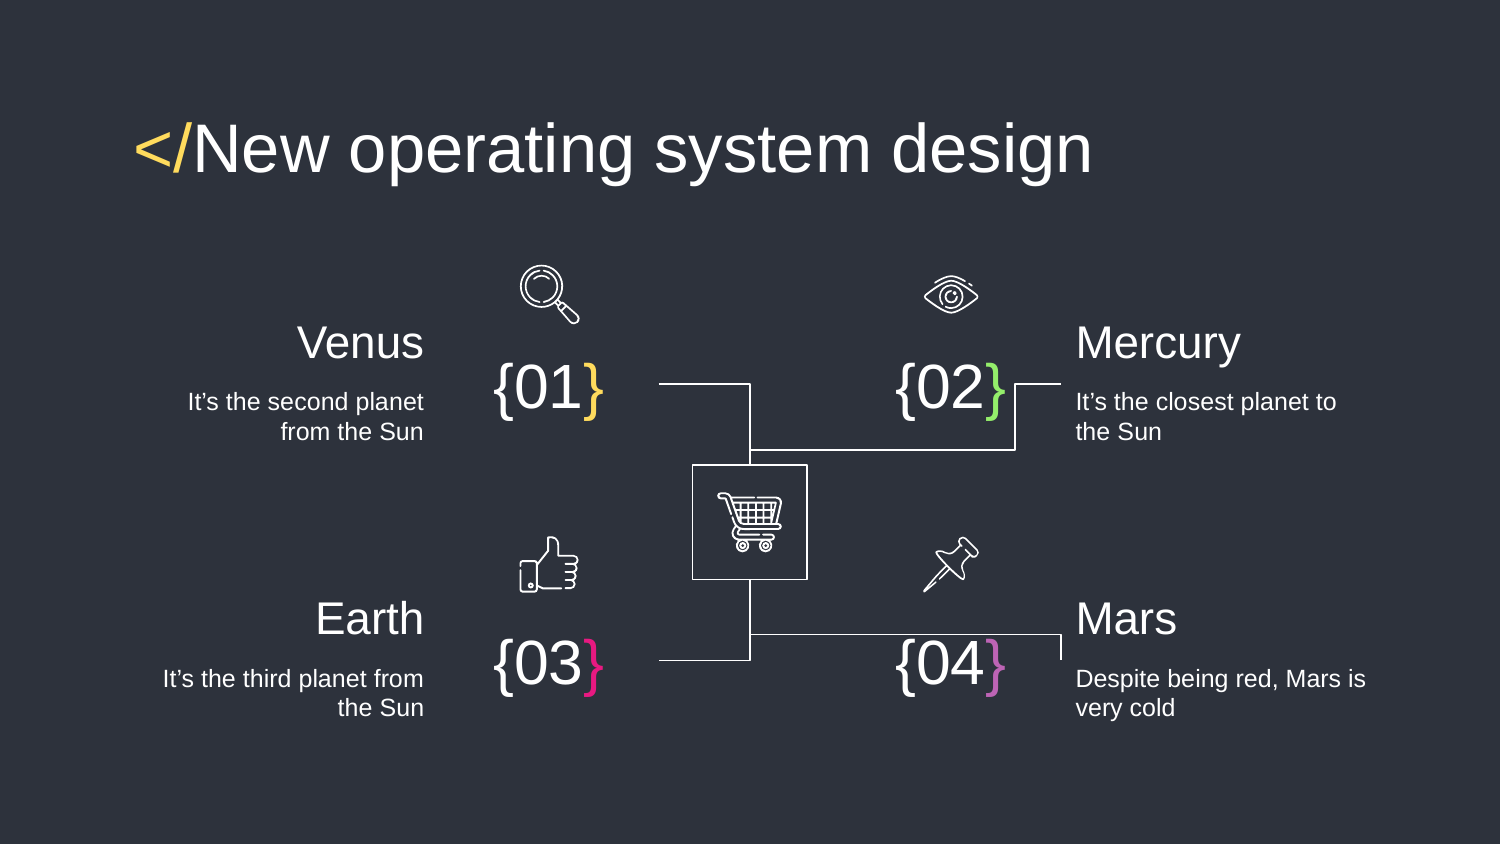

# </New operating system design

Venus
It’s the second planet from the Sun
{01}
Mercury
It’s the closest planet to the Sun
{02}

Earth
It’s the third planet from the Sun
{03}
Mars
Despite being red, Mars is very cold
{04}